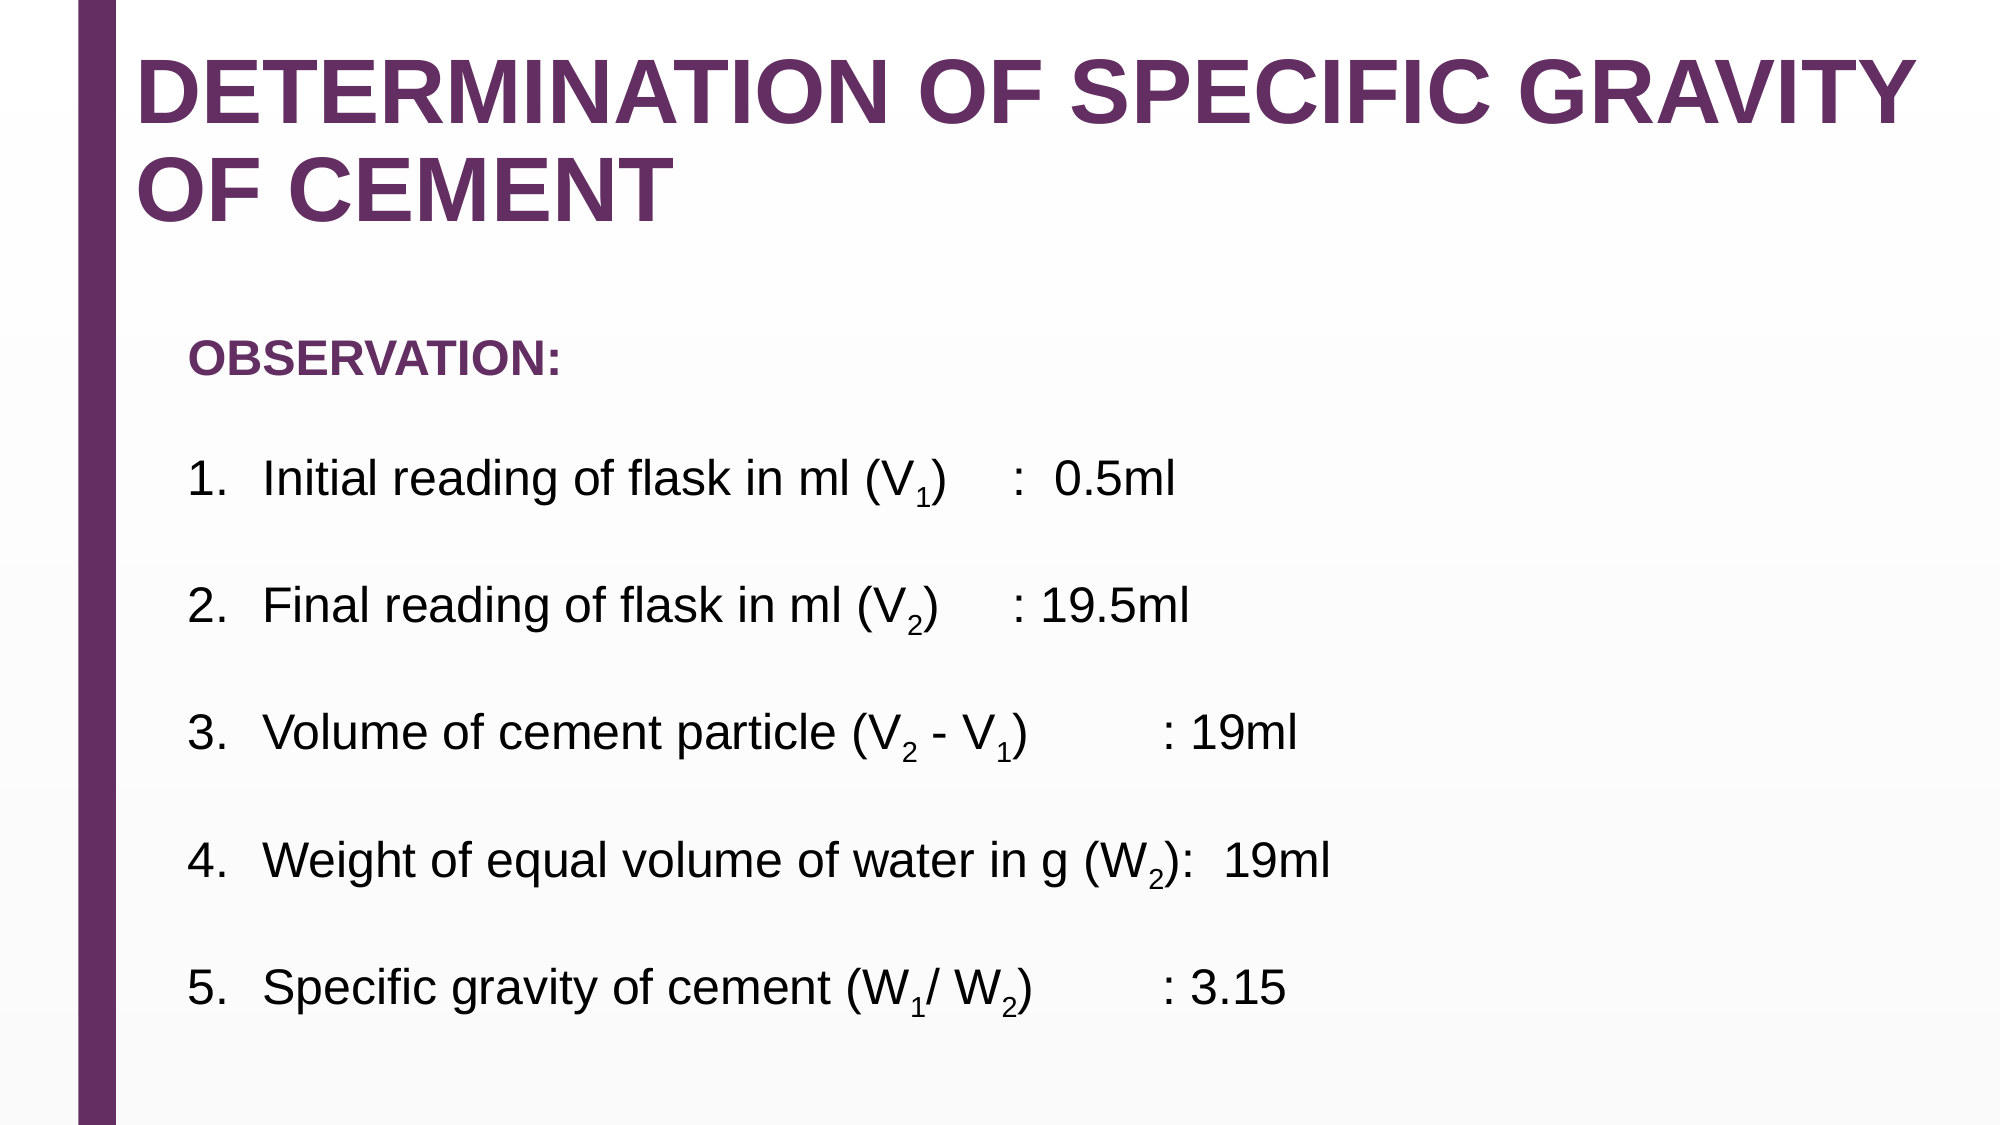

# DETERMINATION OF SPECIFIC GRAVITY OF CEMENT
OBSERVATION:
Initial reading of flask in ml (V1)	:  0.5ml
Final reading of flask in ml (V2)	: 19.5ml
Volume of cement particle (V2 - V1)	: 19ml
Weight of equal volume of water in g (W2):  19ml
Specific gravity of cement (W1/ W2)	: 3.15